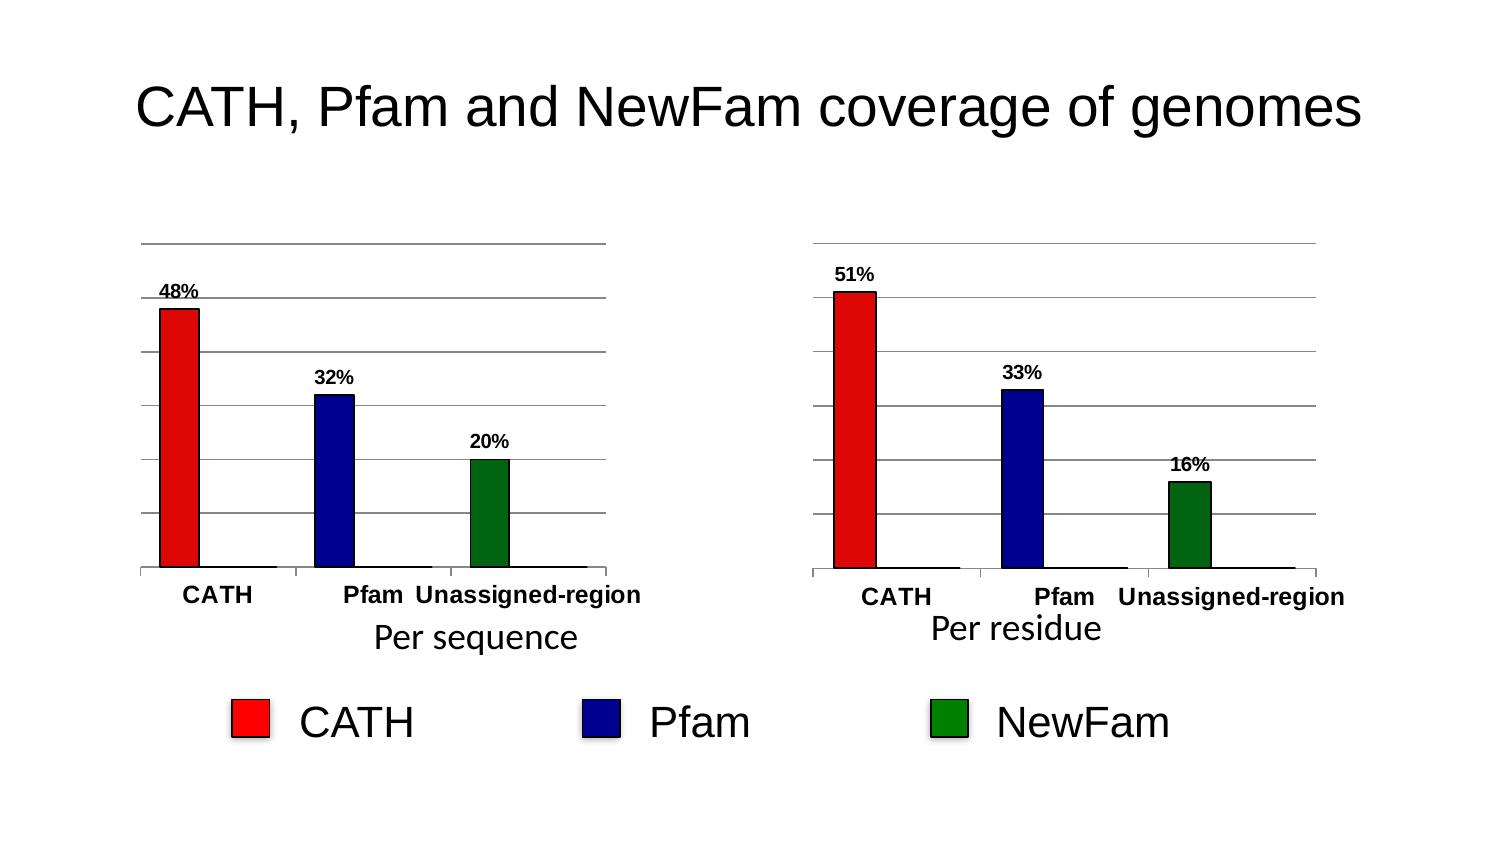

# CATH, Pfam and NewFam coverage of genomes

### Chart

| Category |  |  |  |
|---|---|---|---|
| CATH | 0.51 | None | None |
| Pfam | 0.33 | None | None |
| Unassigned-region | 0.16 | None | None |

### Chart

| Category |  |  |  |
|---|---|---|---|
| CATH | 0.48 | None | None |
| Pfam | 0.32 | None | None |
| Unassigned-region | 0.2 | None | None |
Per residue
Per sequence
CATH

Pfam

NewFam